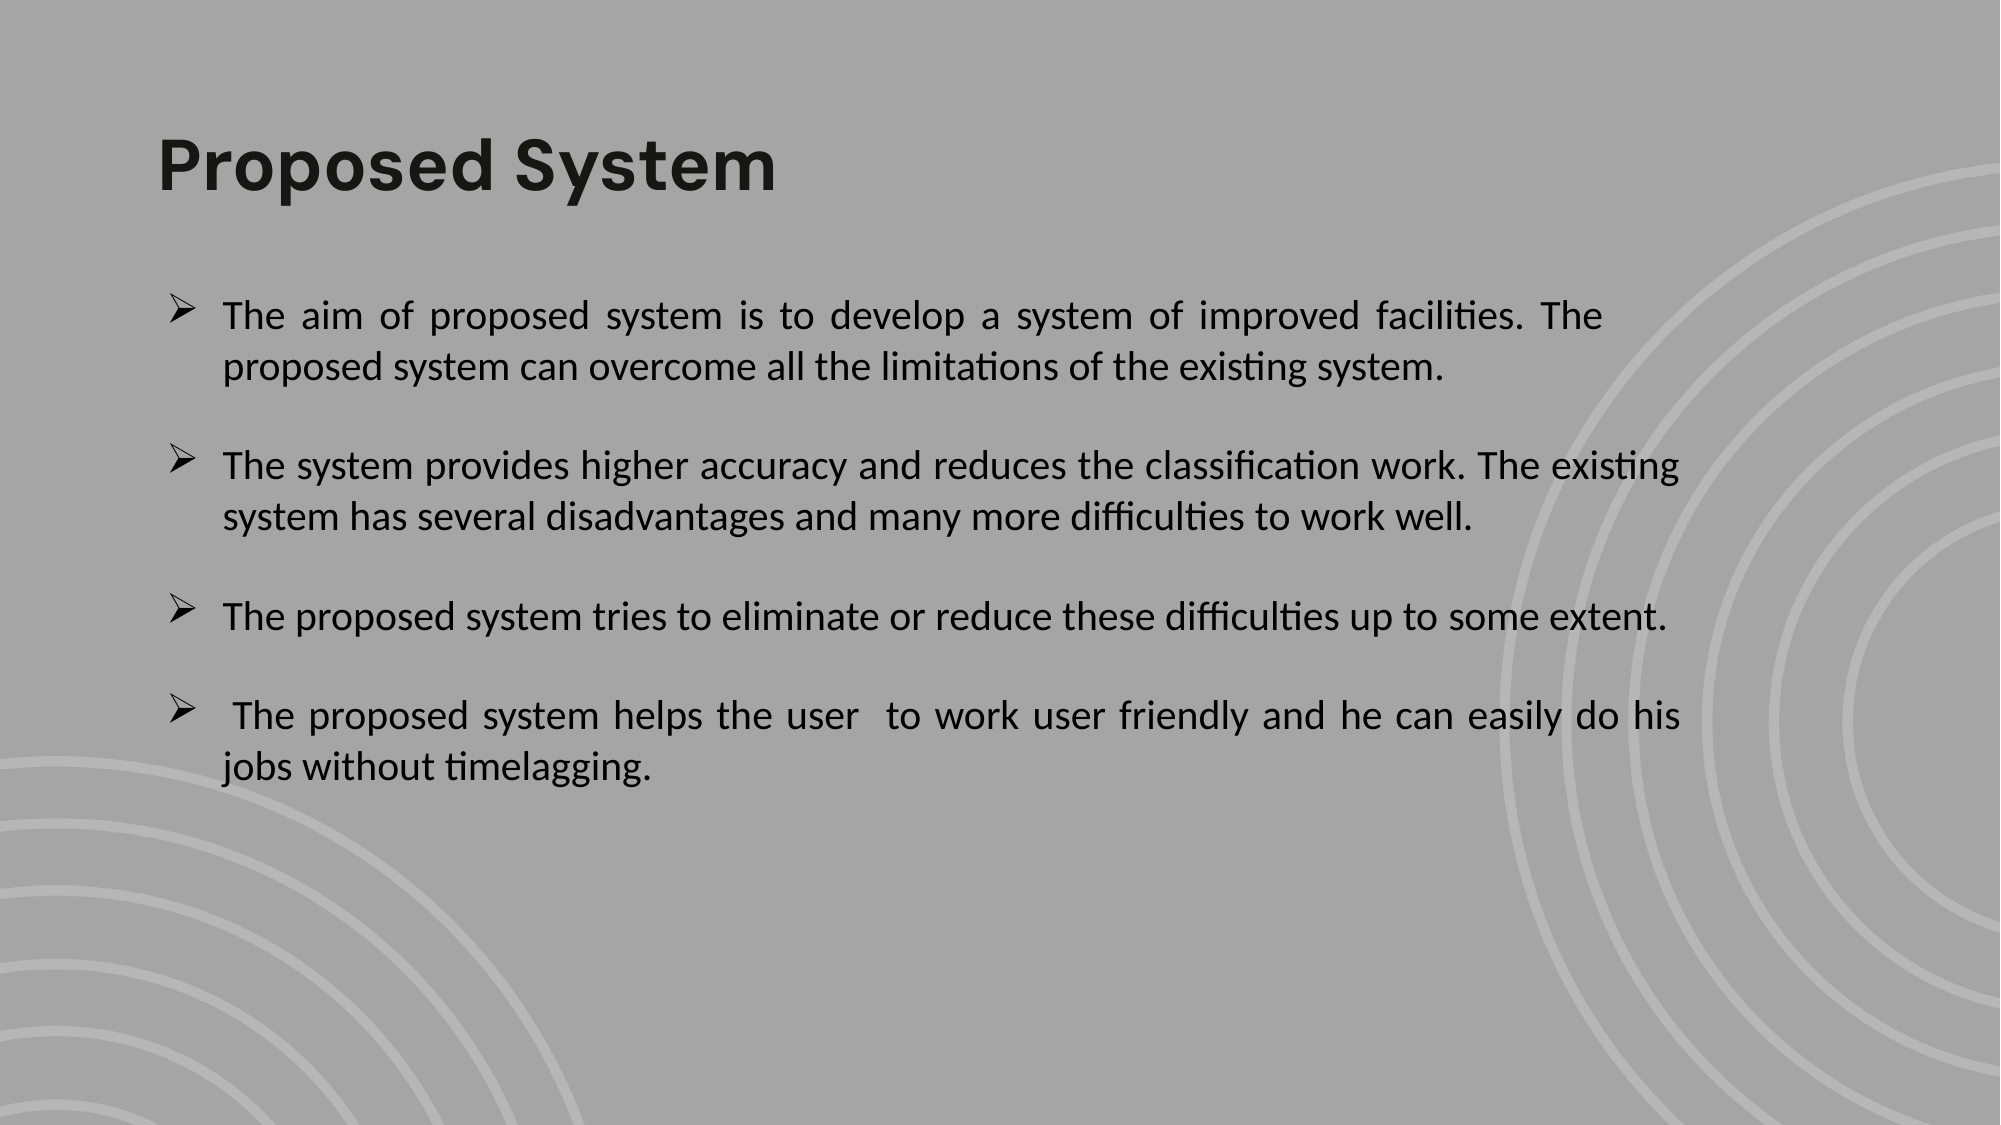

Proposed System
The aim of proposed system is to develop a system of improved facilities. The      proposed system can overcome all the limitations of the existing system.

The system provides higher accuracy and reduces the classification work. The existing system has several disadvantages and many more difficulties to work well.

The proposed system tries to eliminate or reduce these difficulties up to some extent.

 The proposed system helps the user  to work user friendly and he can easily do his jobs without timelagging.